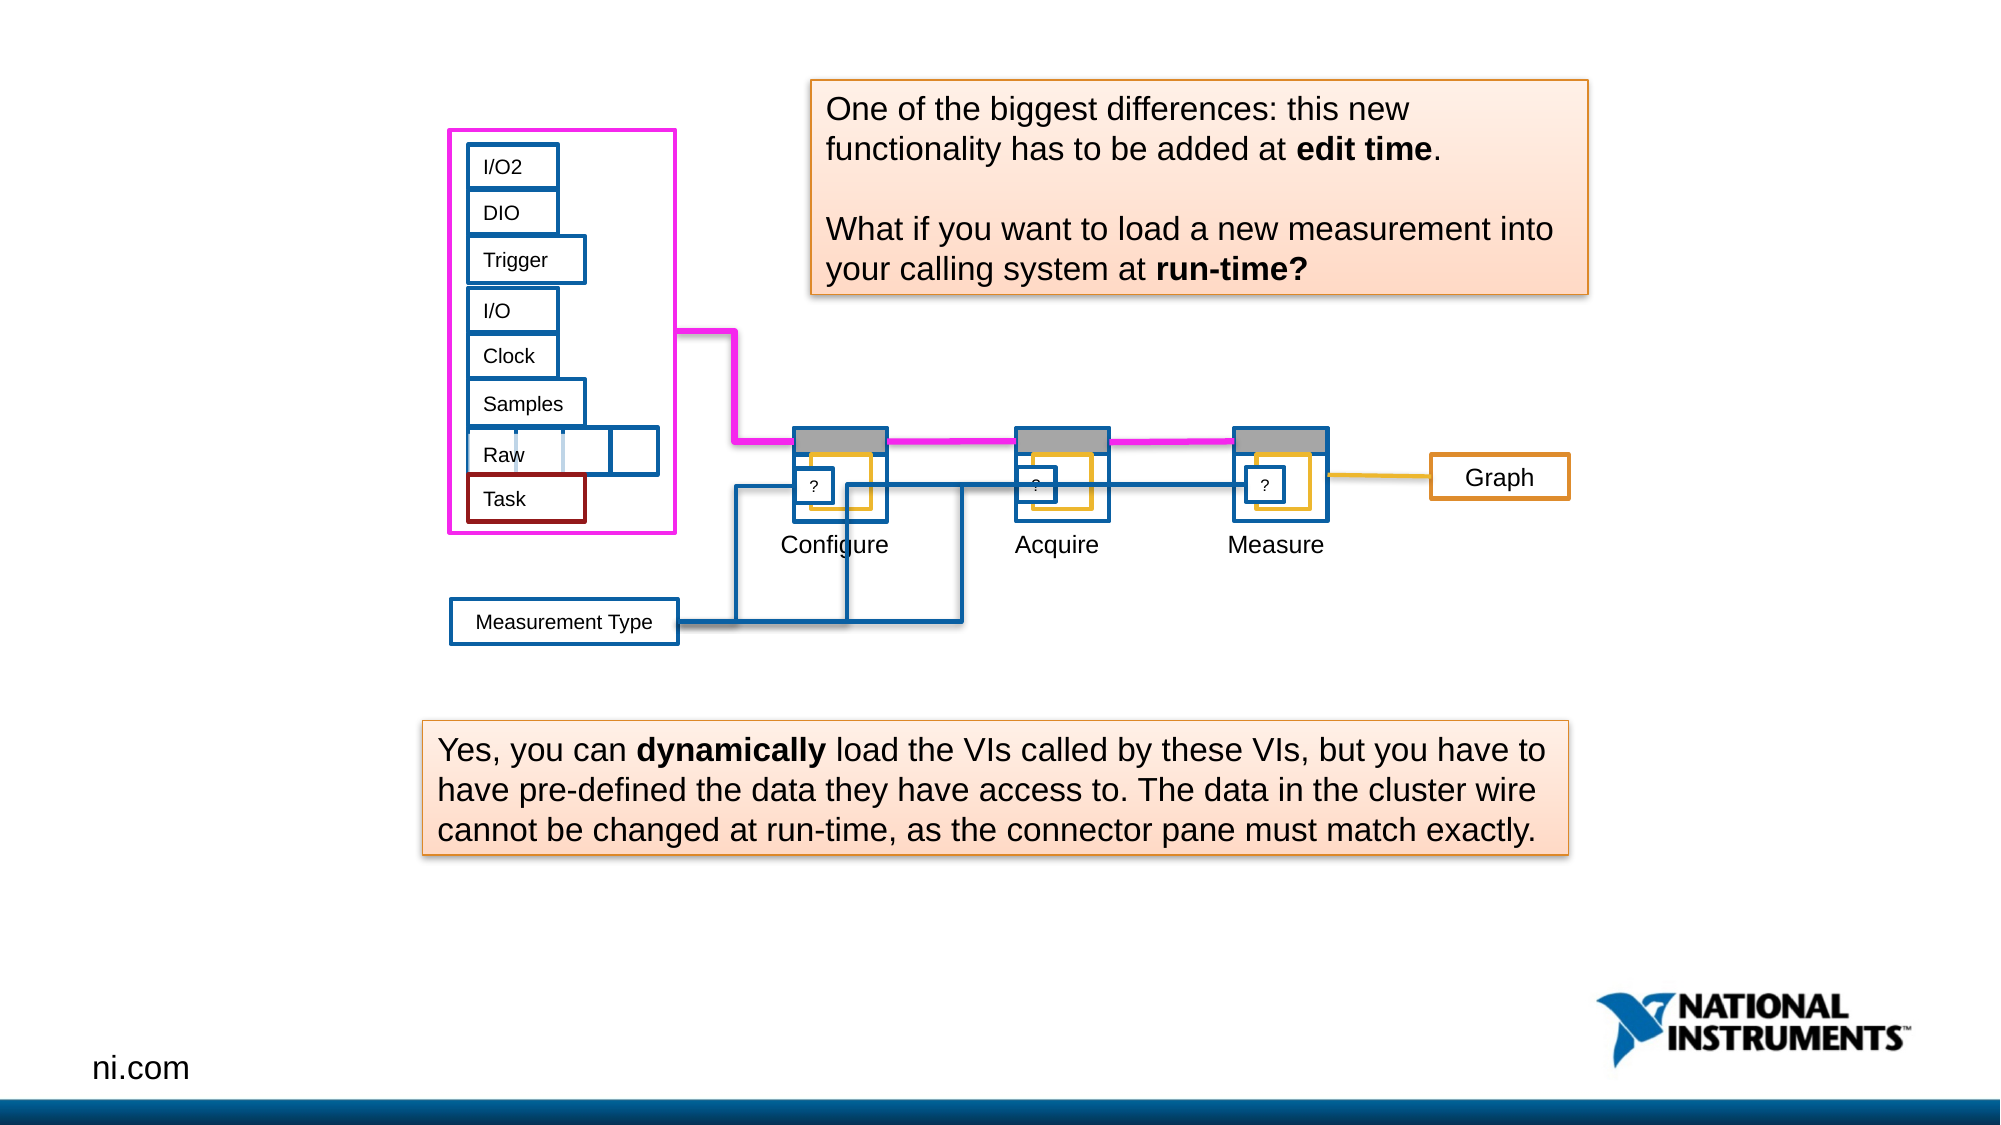

#
One of the biggest differences: this new functionality has to be added at edit time.

What if you want to load a new measurement into your calling system at run-time?

I/O
Clock
Samples

Acquire

Measure

Configure
Raw Data

Graph

?
?
?
Task
Measurement Type
I/O2

DIO
Trigger
Yes, you can dynamically load the VIs called by these VIs, but you have to have pre-defined the data they have access to. The data in the cluster wire cannot be changed at run-time, as the connector pane must match exactly.